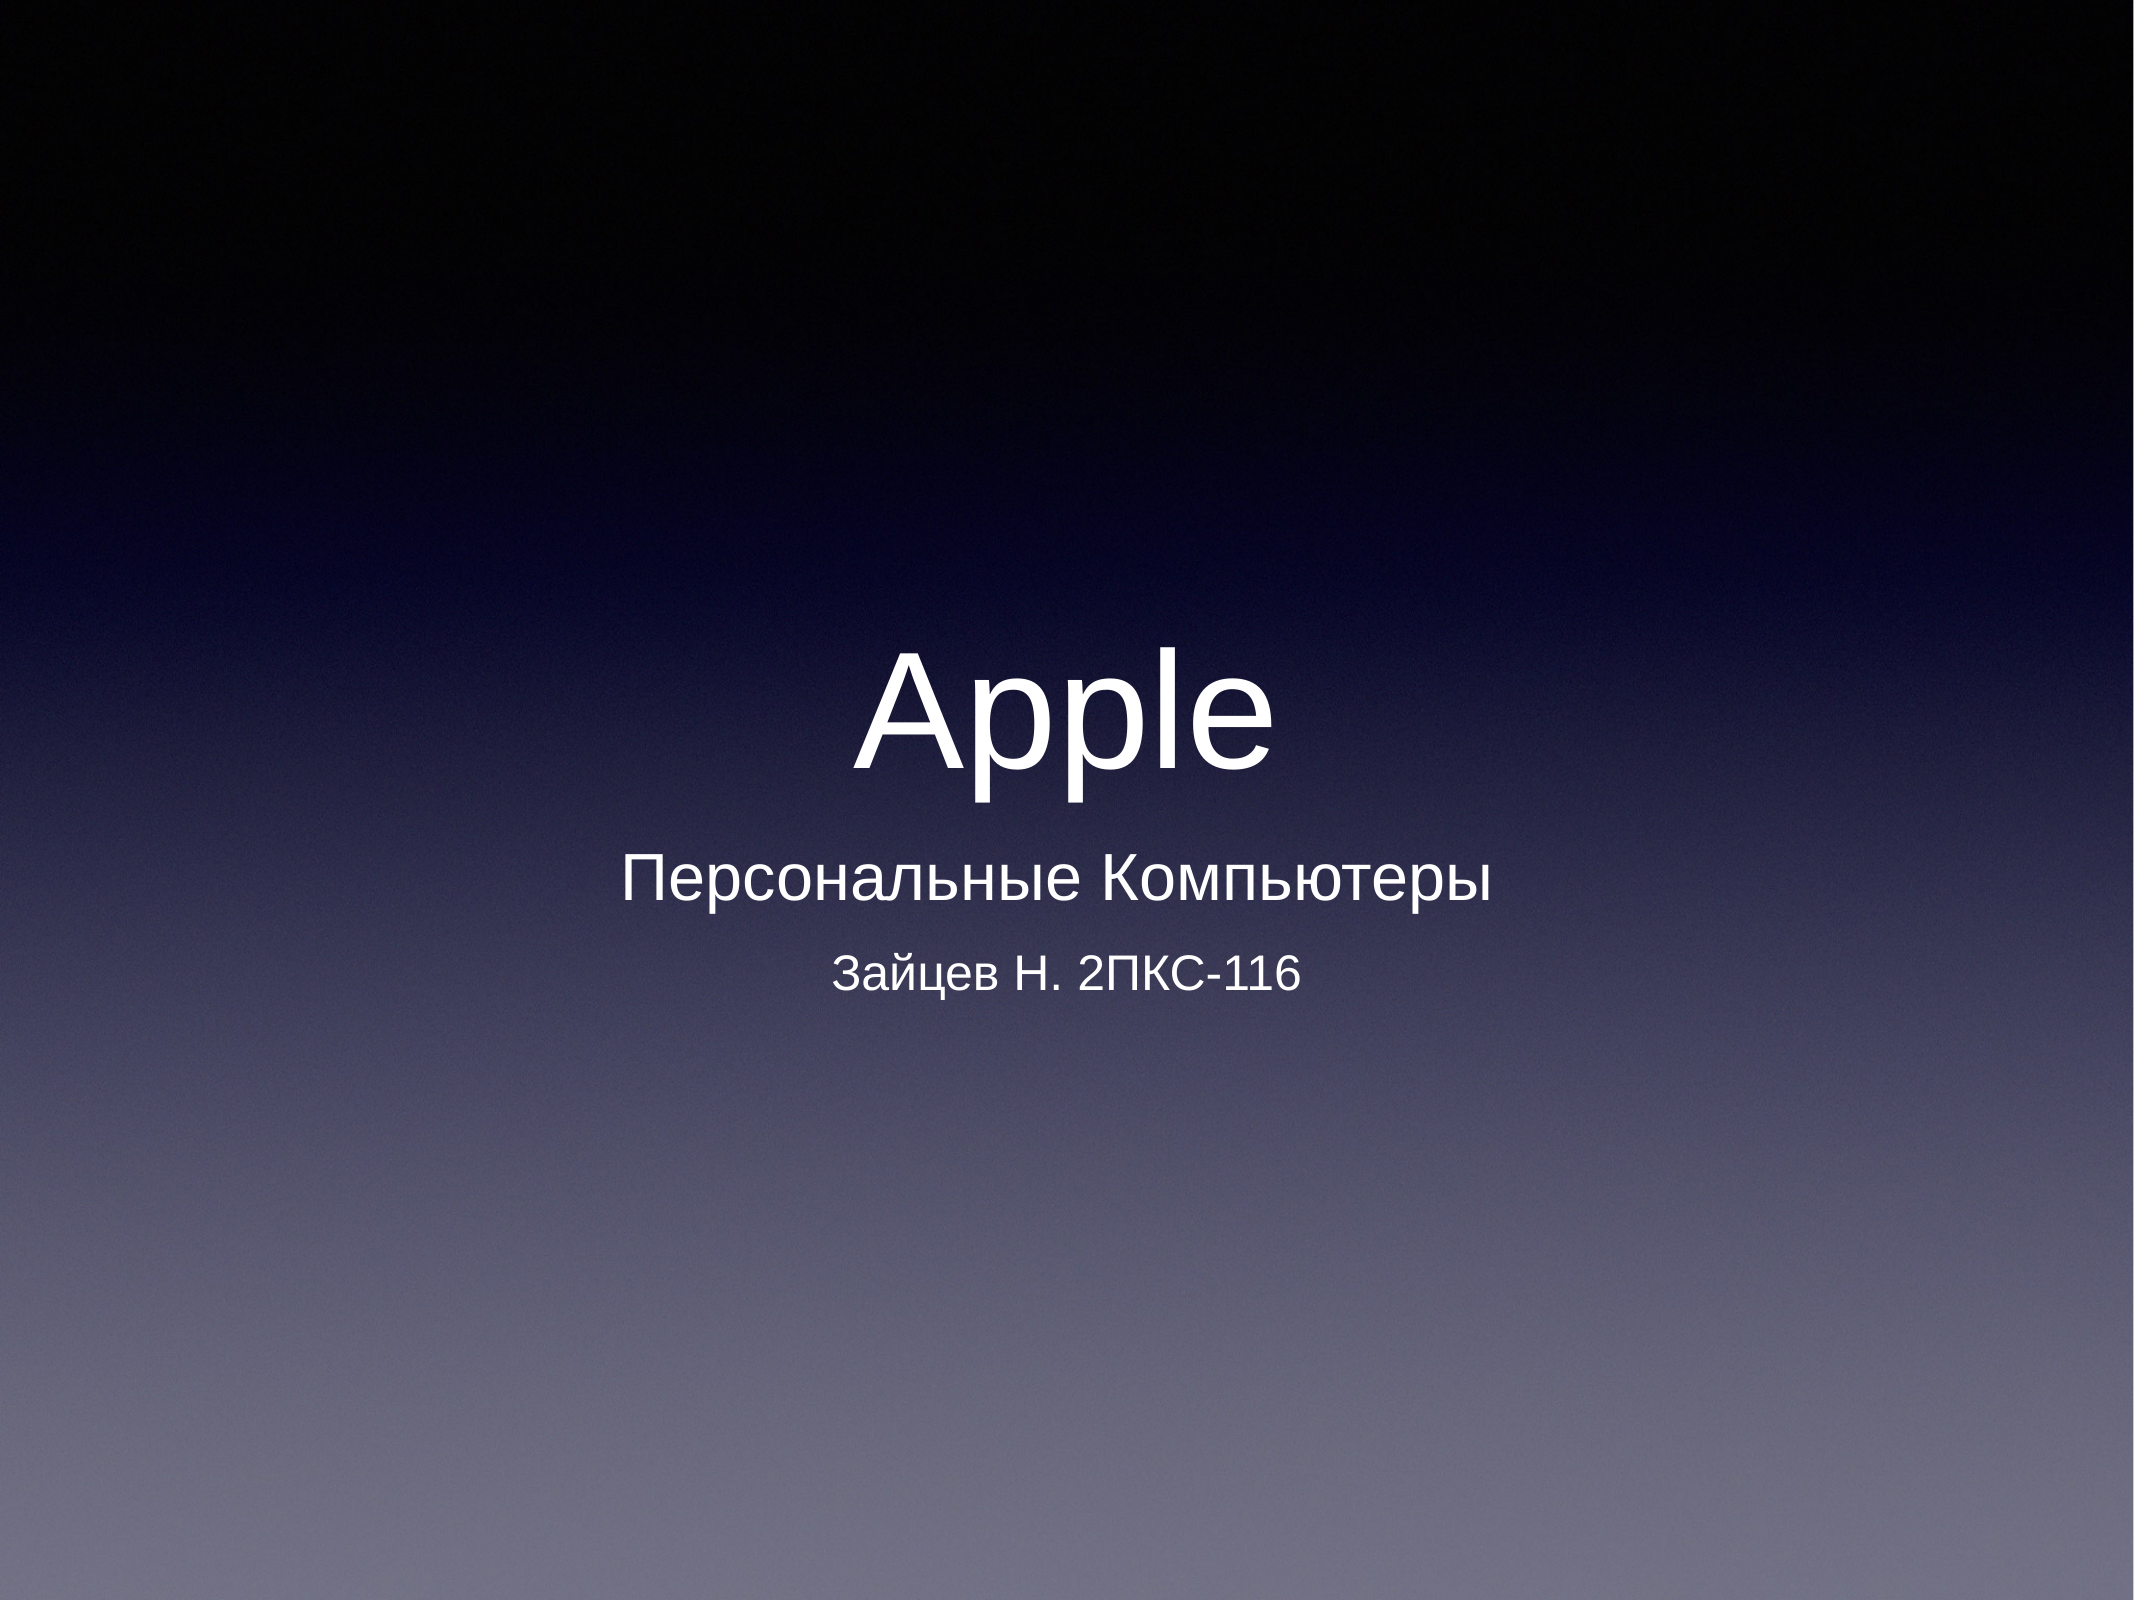

# Apple
Персональные Компьютеры
Зайцев Н. 2ПКС-116